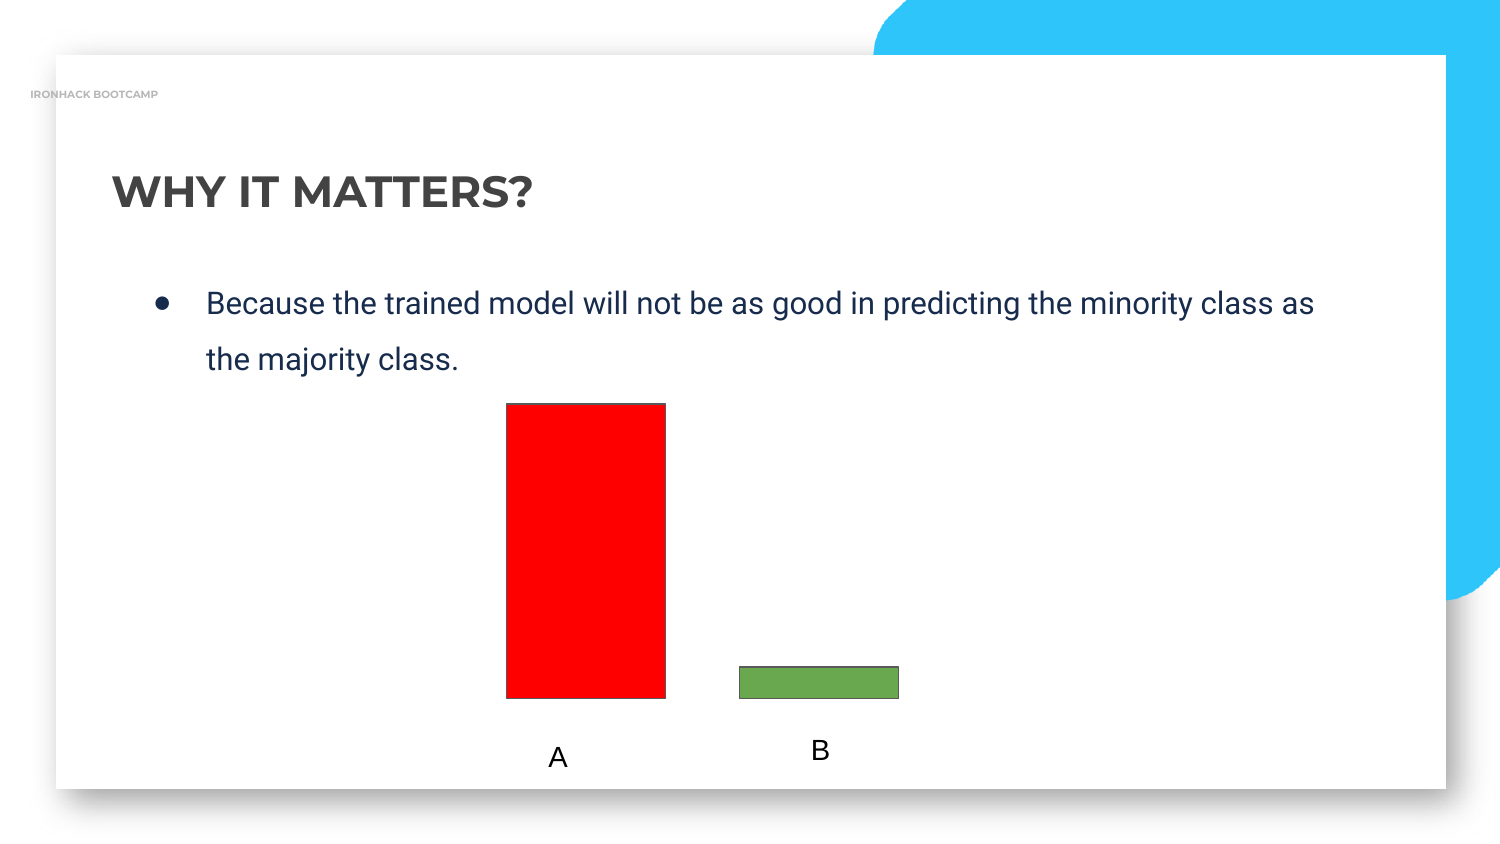

IRONHACK BOOTCAMP
WHY IT MATTERS?
Because the trained model will not be as good in predicting the minority class as the majority class.

A
B